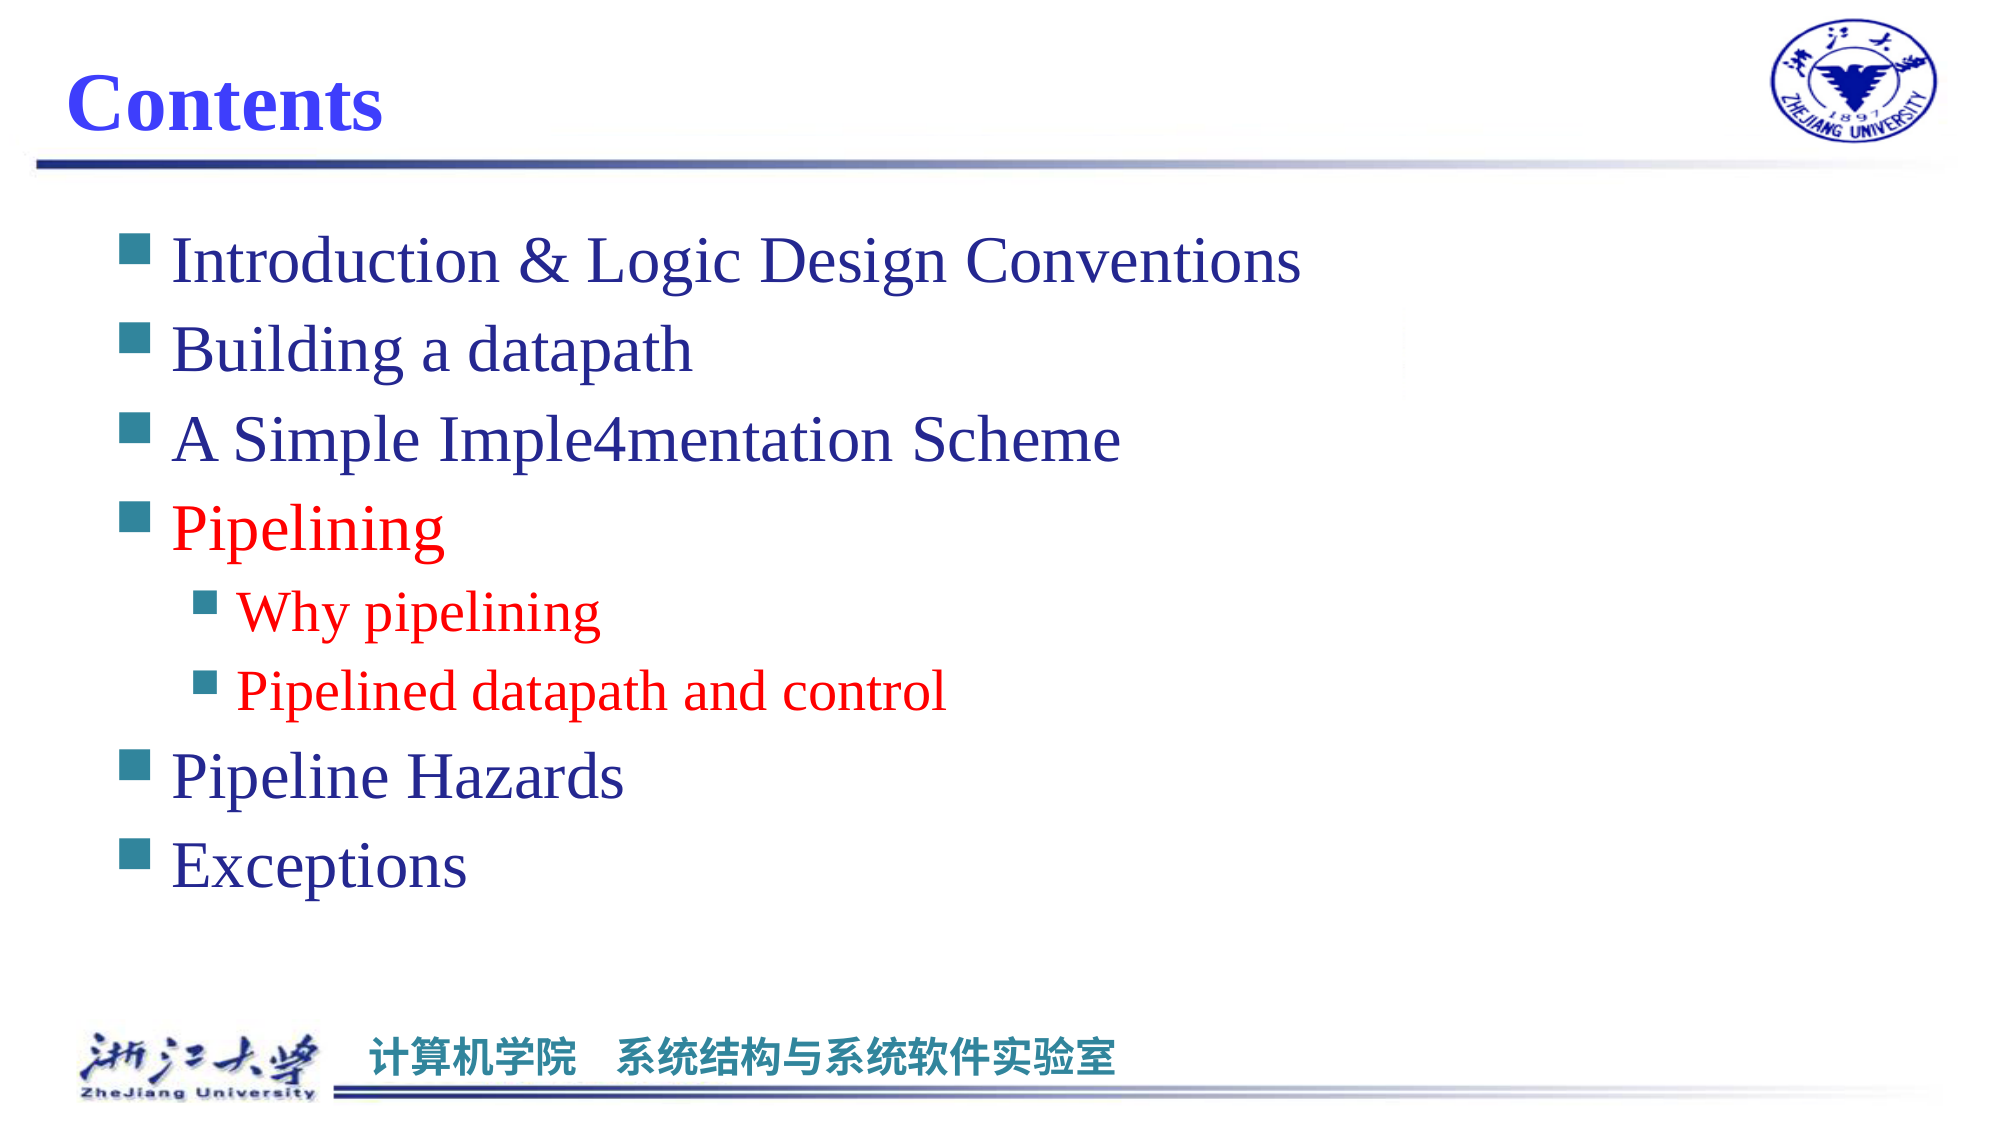

# Contents
Introduction & Logic Design Conventions
Building a datapath
A Simple Imple4mentation Scheme
Pipelining
Why pipelining
Pipelined datapath and control
Pipeline Hazards
Exceptions